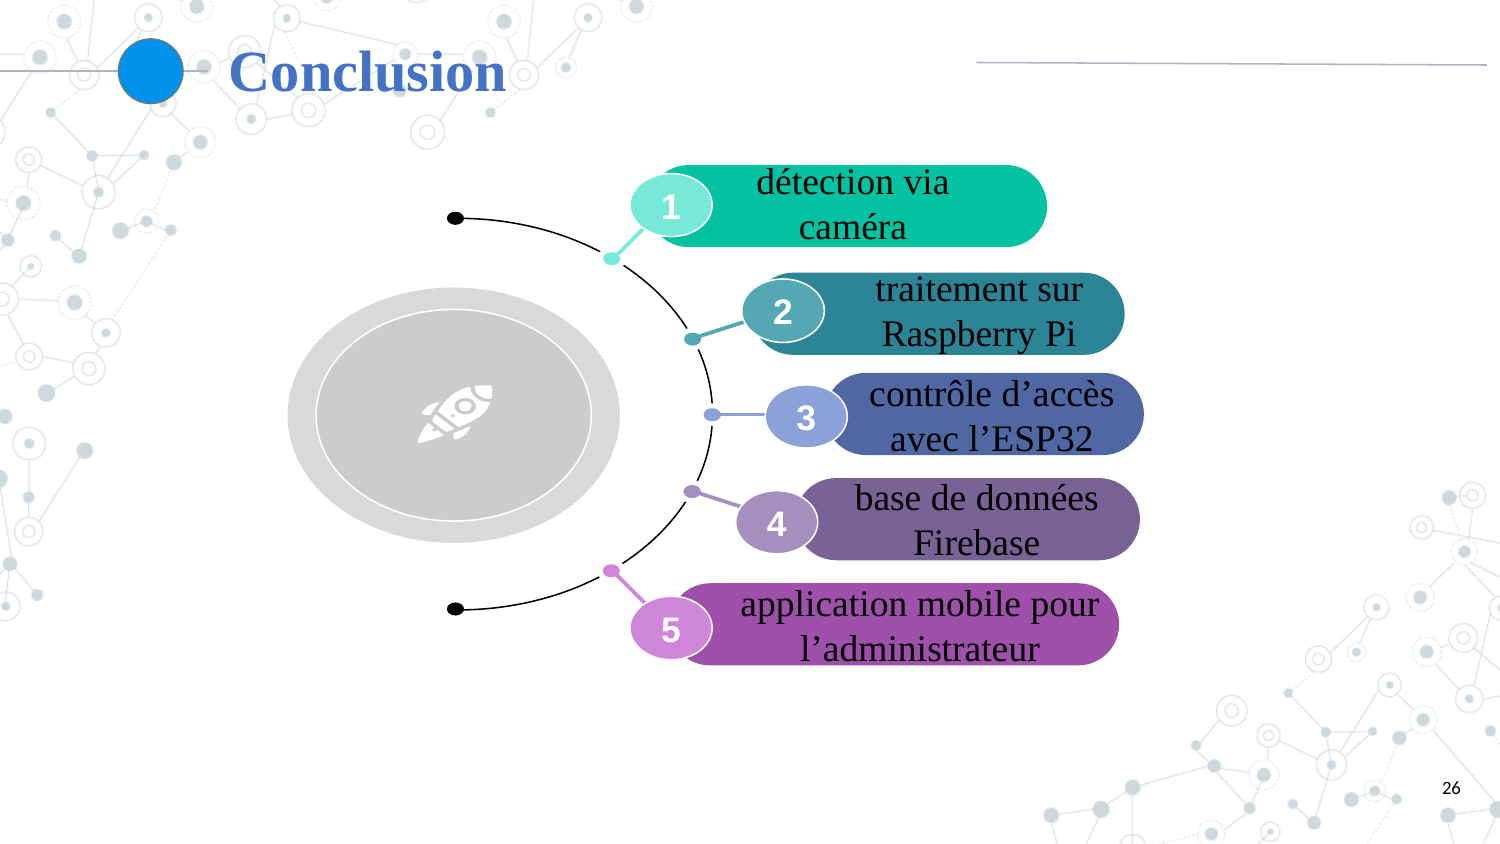

Conclusion

1
détection via caméra

2
traitement sur Raspberry Pi

3
contrôle d’accès avec l’ESP32

base de données Firebase
4

application mobile pour l’administrateur
5
26